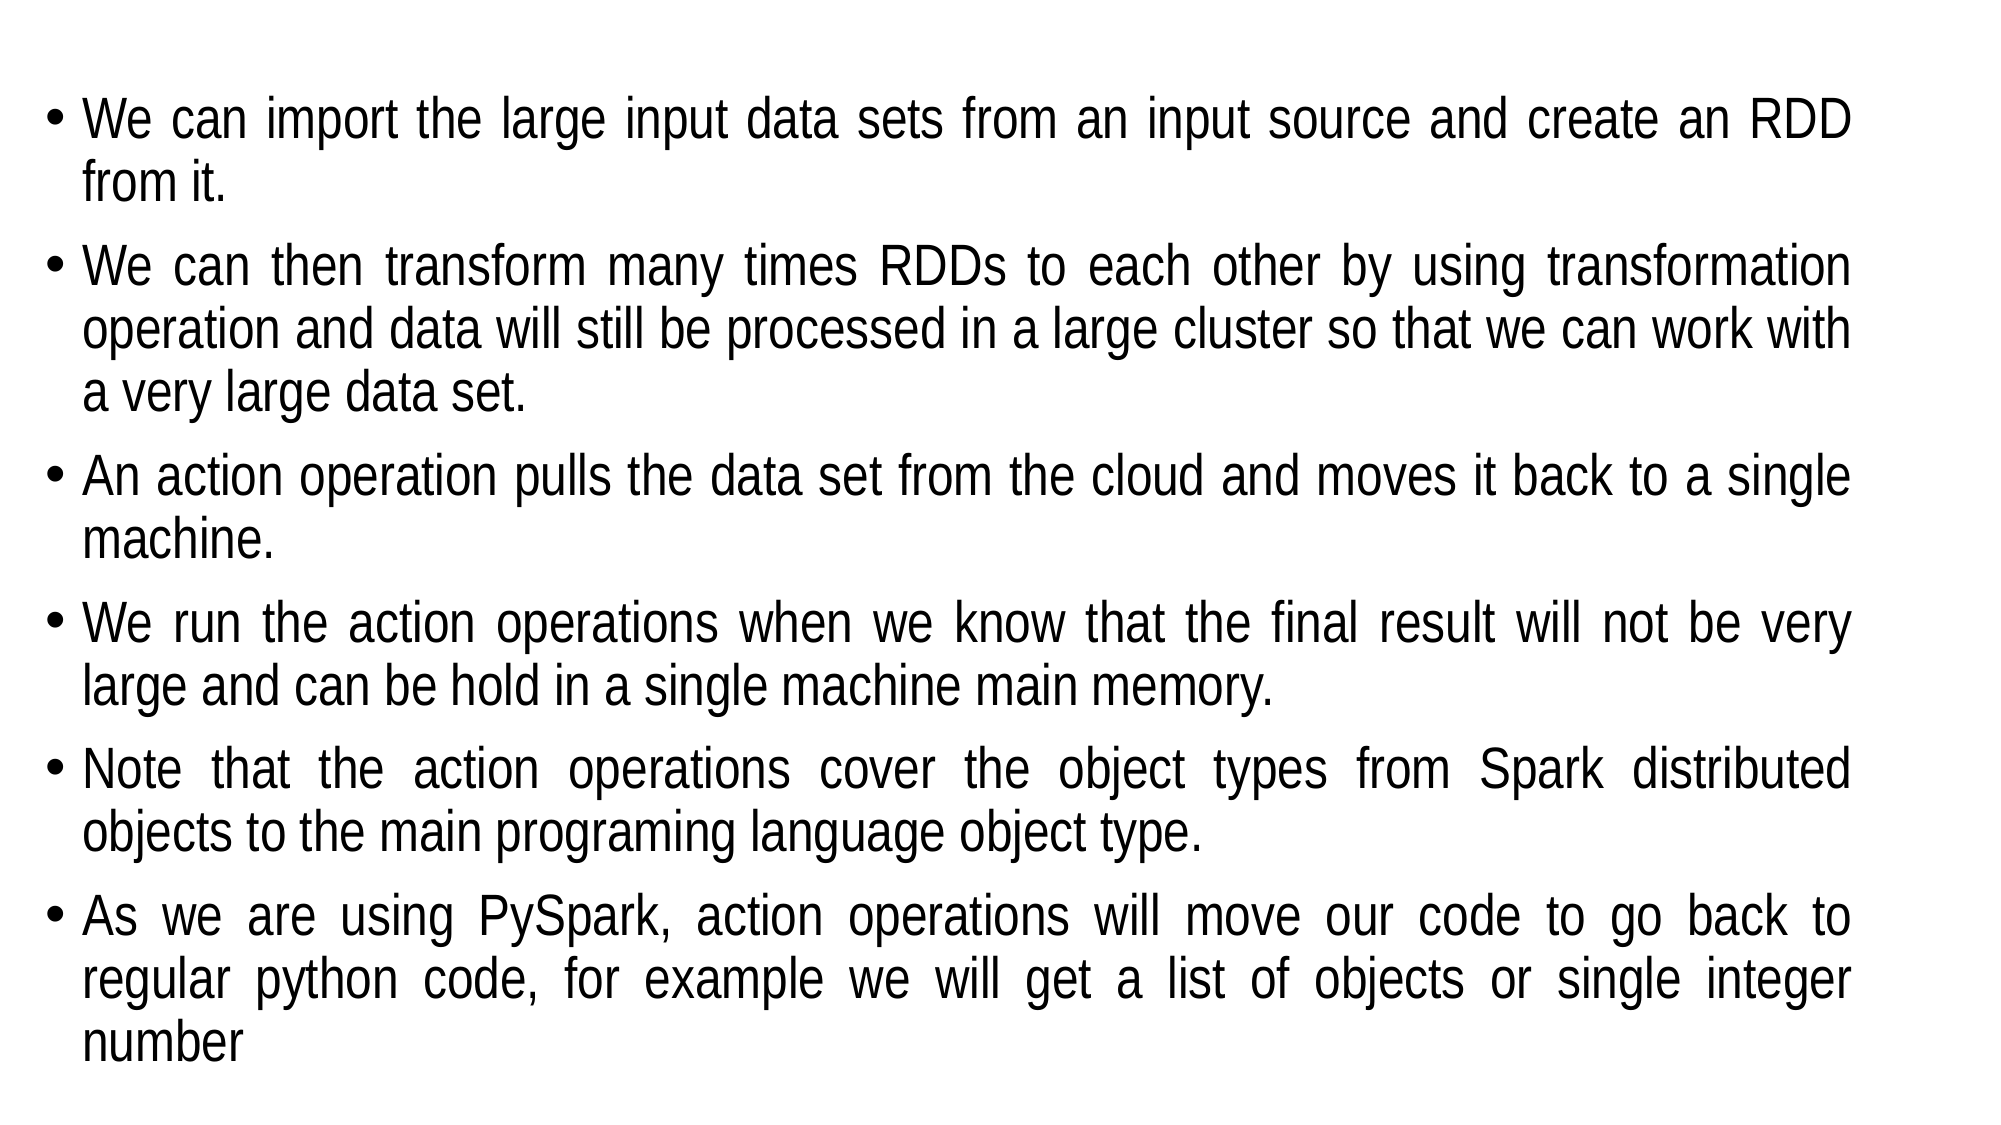

We can import the large input data sets from an input source and create an RDD from it.
We can then transform many times RDDs to each other by using transformation operation and data will still be processed in a large cluster so that we can work with a very large data set.
An action operation pulls the data set from the cloud and moves it back to a single machine.
We run the action operations when we know that the final result will not be very large and can be hold in a single machine main memory.
Note that the action operations cover the object types from Spark distributed objects to the main programing language object type.
As we are using PySpark, action operations will move our code to go back to regular python code, for example we will get a list of objects or single integer number